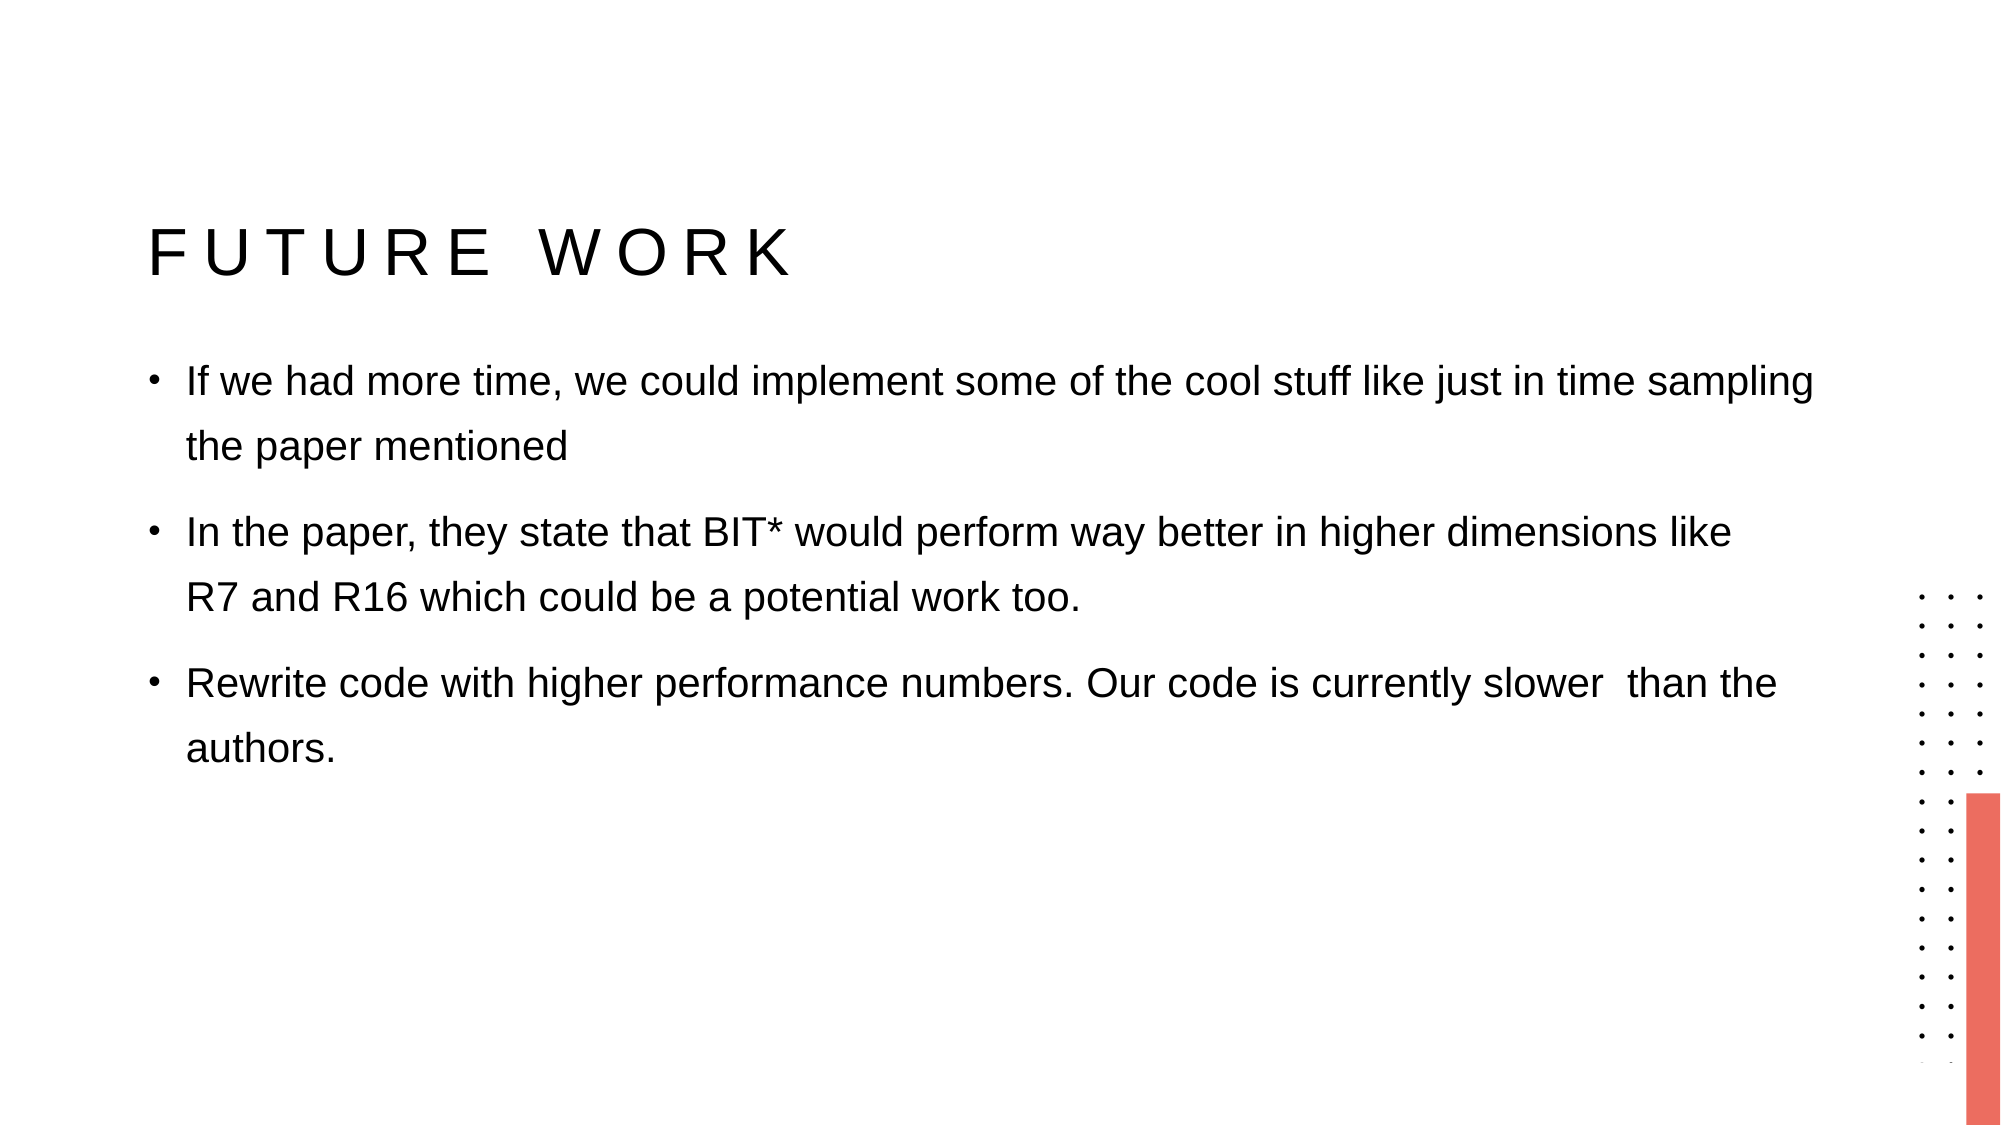

# FUTURE WORK
If we had more time, we could implement some of the cool stuff like just in time sampling the paper mentioned
In the paper, they state that BIT* would perform way better in higher dimensions like R7 and R16 which could be a potential work too.
Rewrite code with higher performance numbers. Our code is currently slower  than the authors.